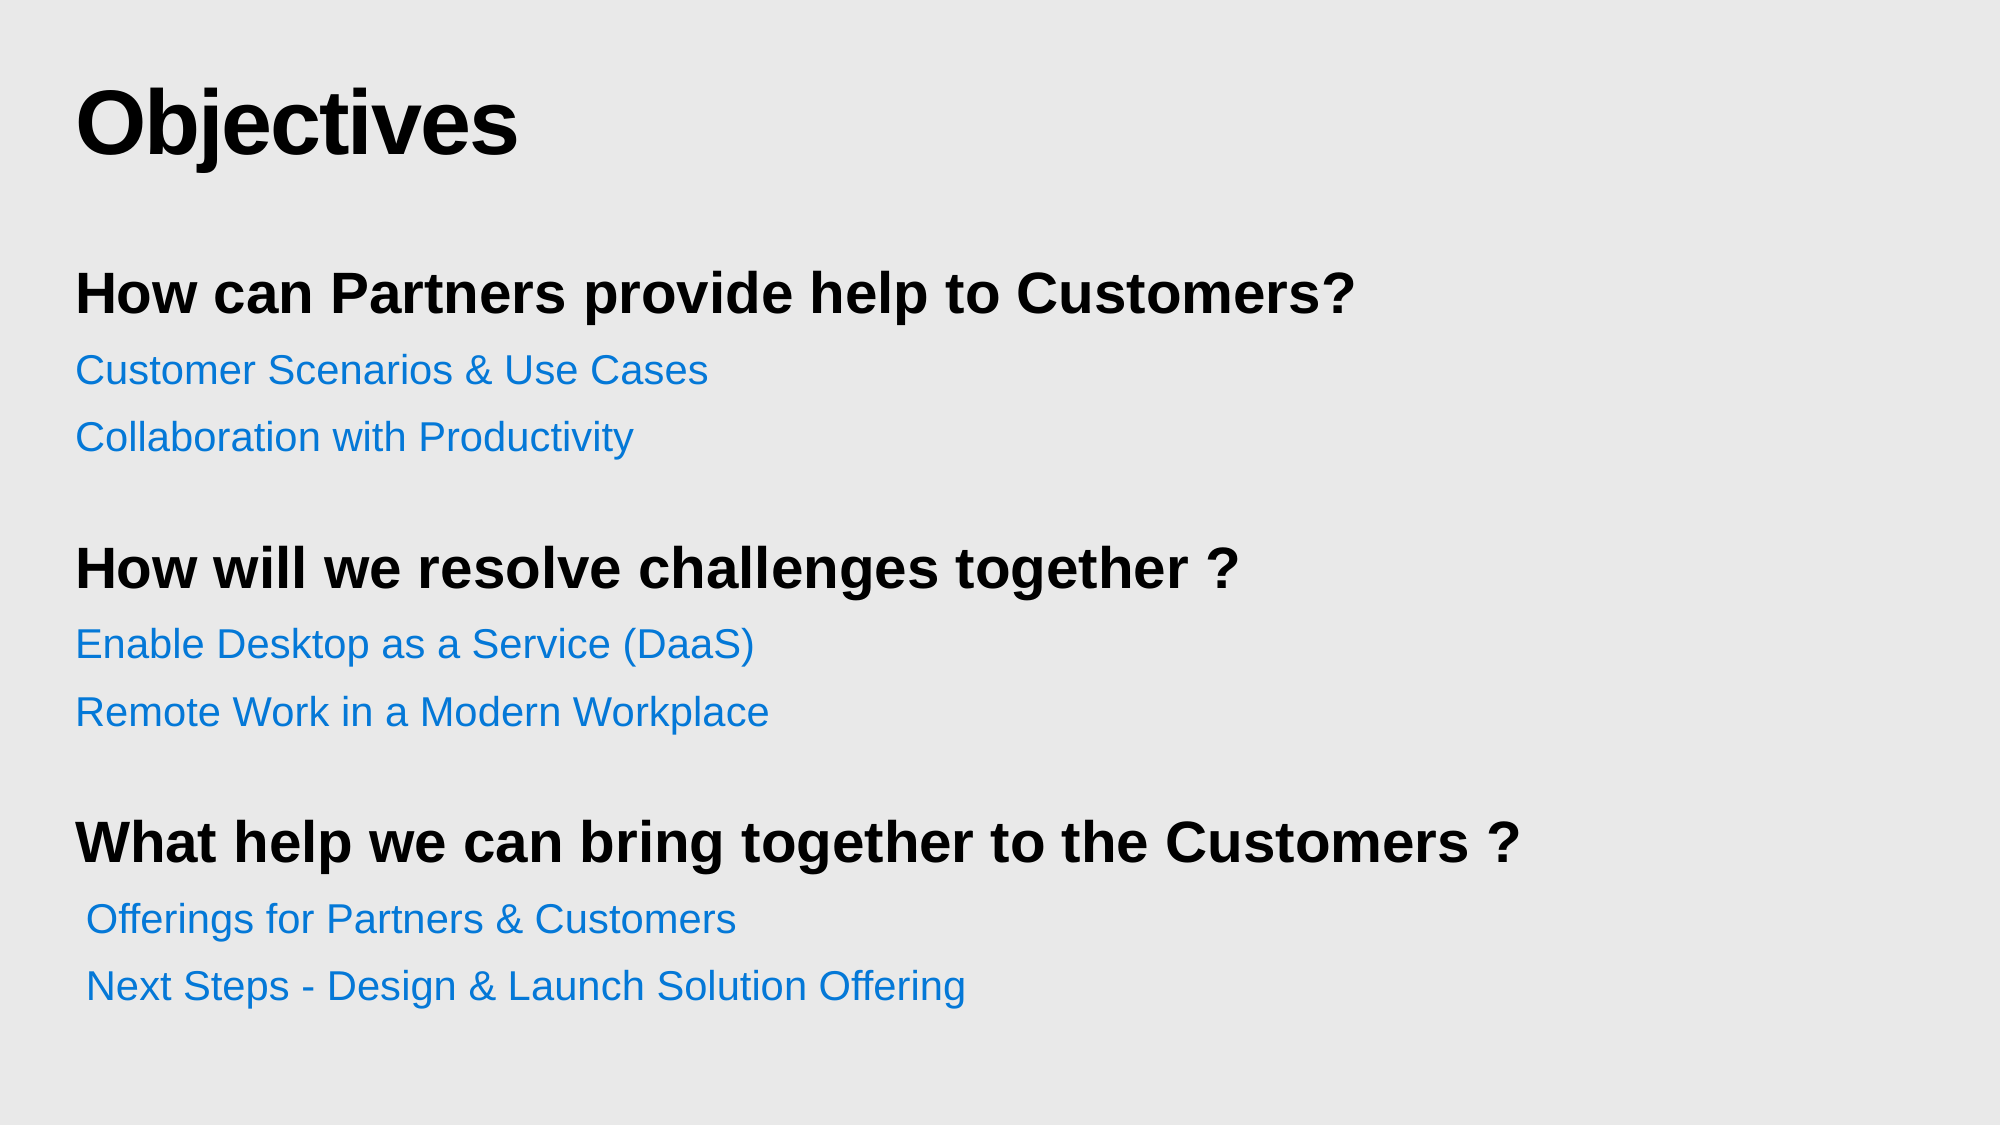

# Objectives
How can Partners provide help to Customers?
Customer Scenarios & Use Cases
Collaboration with Productivity
How will we resolve challenges together ?
Enable Desktop as a Service (DaaS)
Remote Work in a Modern Workplace
What help we can bring together to the Customers ?
Offerings for Partners & Customers
Next Steps - Design & Launch Solution Offering